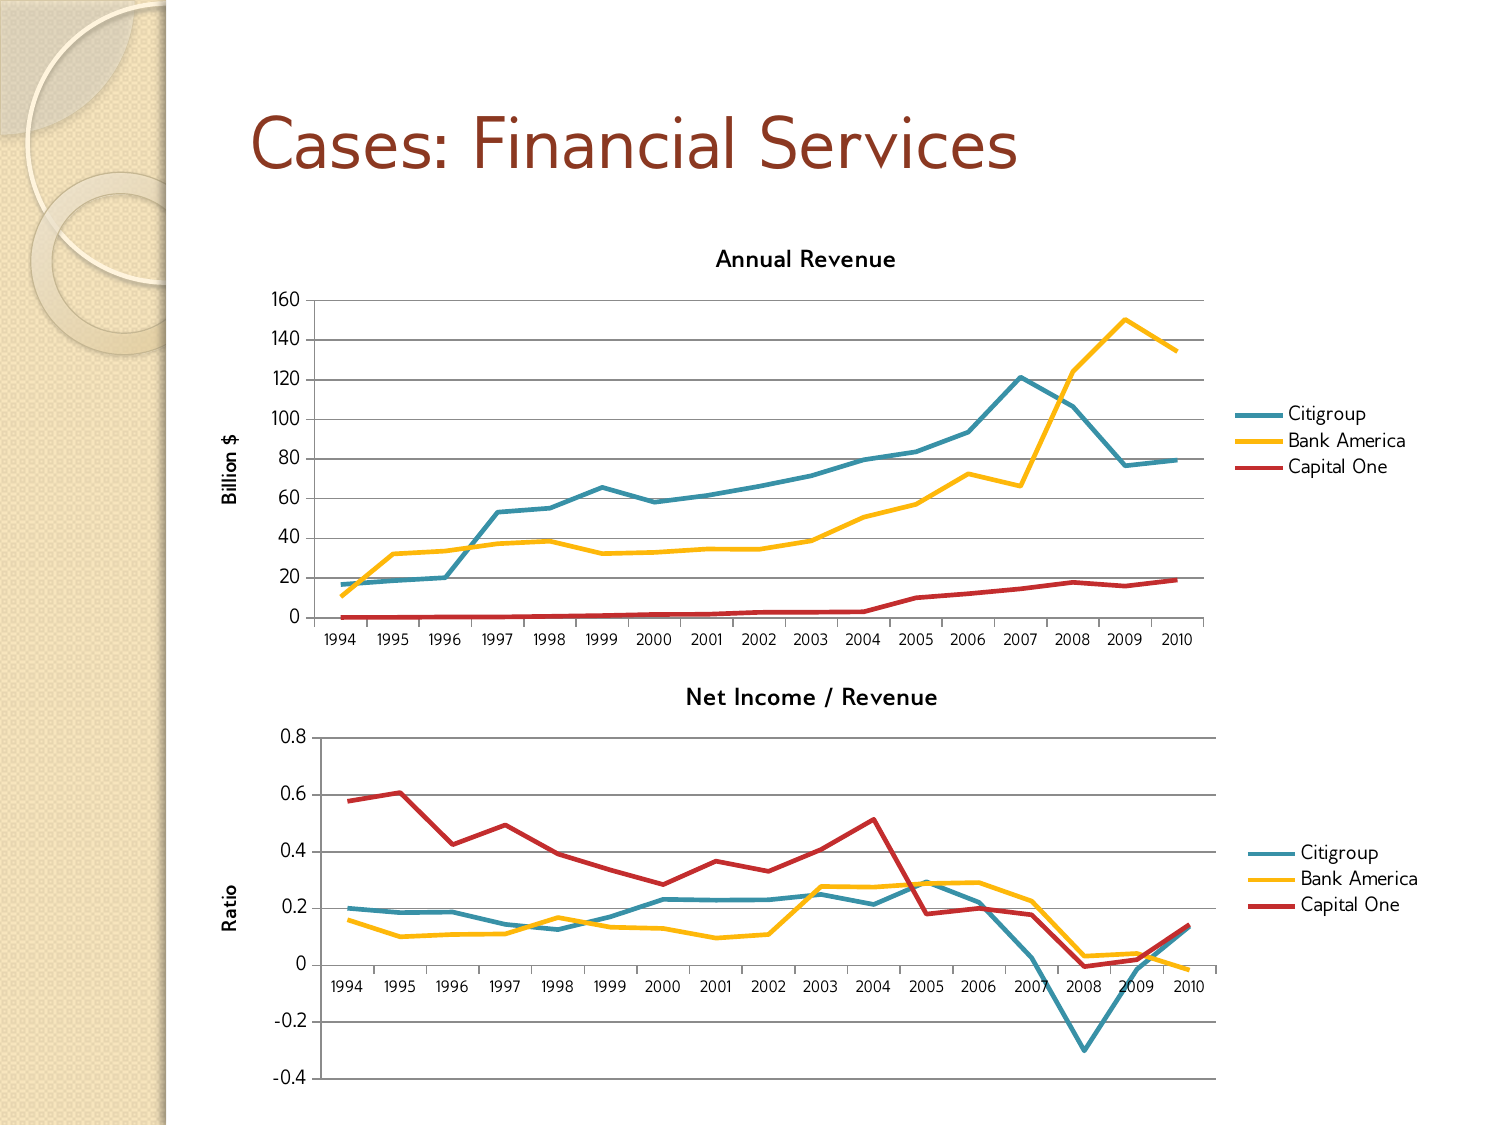

# Cases: Financial Services

### Chart: Annual Revenue

| Category | Citigroup | Bank America | Capital One |
|---|---|---|---|
| 1994 | 16.747999999999998 | 10.529 | 0.164977 |
| 1995 | 18.678 | 32.158 | 0.20801300000000003 |
| 1996 | 20.196000000000005 | 33.636 | 0.3654840000000001 |
| 1997 | 53.231 | 37.333000000000006 | 0.38313800000000003 |
| 1998 | 55.23300000000001 | 38.588 | 0.701993 |
| 1999 | 65.722 | 32.306000000000004 | 1.082119 |
| 2000 | 58.23900000000001 | 32.931000000000004 | 1.6528820000000002 |
| 2001 | 61.621 | 34.638000000000005 | 1.750142 |
| 2002 | 66.246 | 34.494 | 2.7191 |
| 2003 | 71.594 | 38.775000000000006 | 2.7851 |
| 2004 | 79.63499999999999 | 50.689 | 3.003 |
| 2005 | 83.642 | 57.175000000000004 | 10.038346999999998 |
| 2006 | 93.611 | 72.58 | 12.09247 |
| 2007 | 121.347 | 66.319 | 14.584067999999998 |
| 2008 | 106.49900000000001 | 124.132 | 17.85597 |
| 2009 | 76.63499999999999 | 150.45 | 15.950000000000001 |
| 2010 | 79.516 | 134.194 | 19.067 |

### Chart: Net Income / Revenue

| Category | Citigroup | Bank America | Capital One |
|---|---|---|---|
| 1994 | 0.20097922139957008 | 0.1605090701871023 | 0.577432005673518 |
| 1995 | 0.18545882856836923 | 0.1004415697493625 | 0.6081879497915995 |
| 1996 | 0.18756189344424642 | 0.1085444166963967 | 0.42482571056462126 |
| 1997 | 0.14412654280400516 | 0.11046527201135725 | 0.4942892639205718 |
| 1998 | 0.12583057230279002 | 0.1681870011402509 | 0.39207086110545286 |
| 1999 | 0.17106904841605555 | 0.13412369219340065 | 0.33553703428181186 |
| 2000 | 0.2321296725561909 | 0.12969542376484164 | 0.28413038559316395 |
| 2001 | 0.22924003180733846 | 0.09599284023326987 | 0.366807379058385 |
| 2002 | 0.23059505479576128 | 0.1084826346611005 | 0.33086094663675486 |
| 2003 | 0.24936447188311878 | 0.2775499677627338 | 0.4078130049190335 |
| 2004 | 0.21405161047278204 | 0.2751484542997495 | 0.513986013986014 |
| 2005 | 0.29397910140838335 | 0.28797551377350245 | 0.18022359657421688 |
| 2006 | 0.22155515911591583 | 0.2911683659410306 | 0.20065189328565625 |
| 2007 | 0.026304729412346413 | 0.2259081107978106 | 0.1777089218179729 |
| 2008 | -0.300744607930591 | 0.03228820932555667 | -0.004408665561154057 |
| 2009 | -0.01391009329940628 | 0.041714855433698905 | 0.02006269592476489 |
| 2010 | 0.13772071029729868 | -0.016677347720464402 | 0.14386112130906803 |